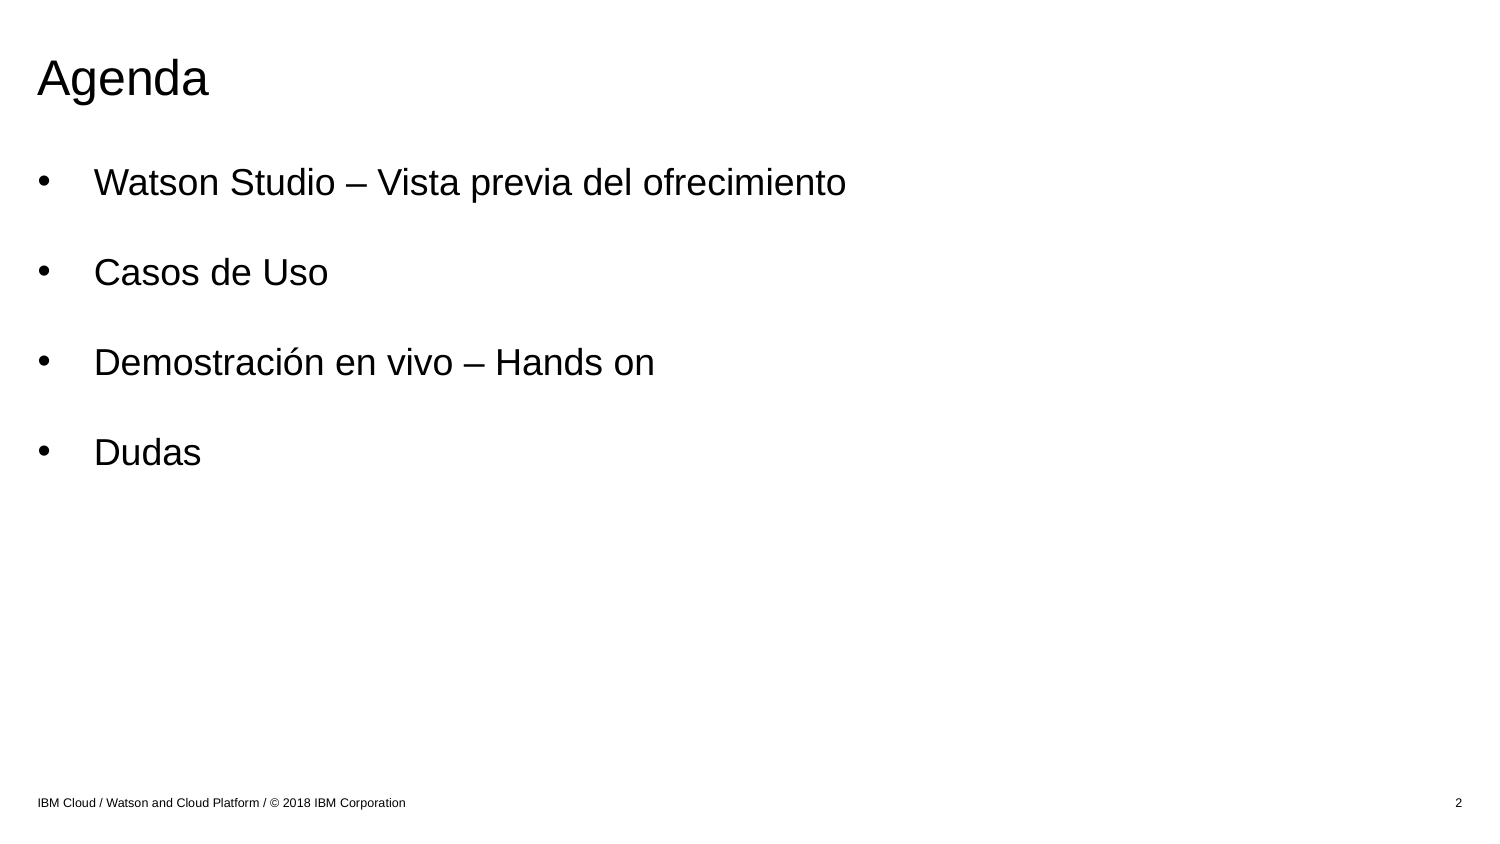

# Agenda
Watson Studio – Vista previa del ofrecimiento

Casos de Uso

Demostración en vivo – Hands on

Dudas
IBM Cloud / Watson and Cloud Platform / © 2018 IBM Corporation
2